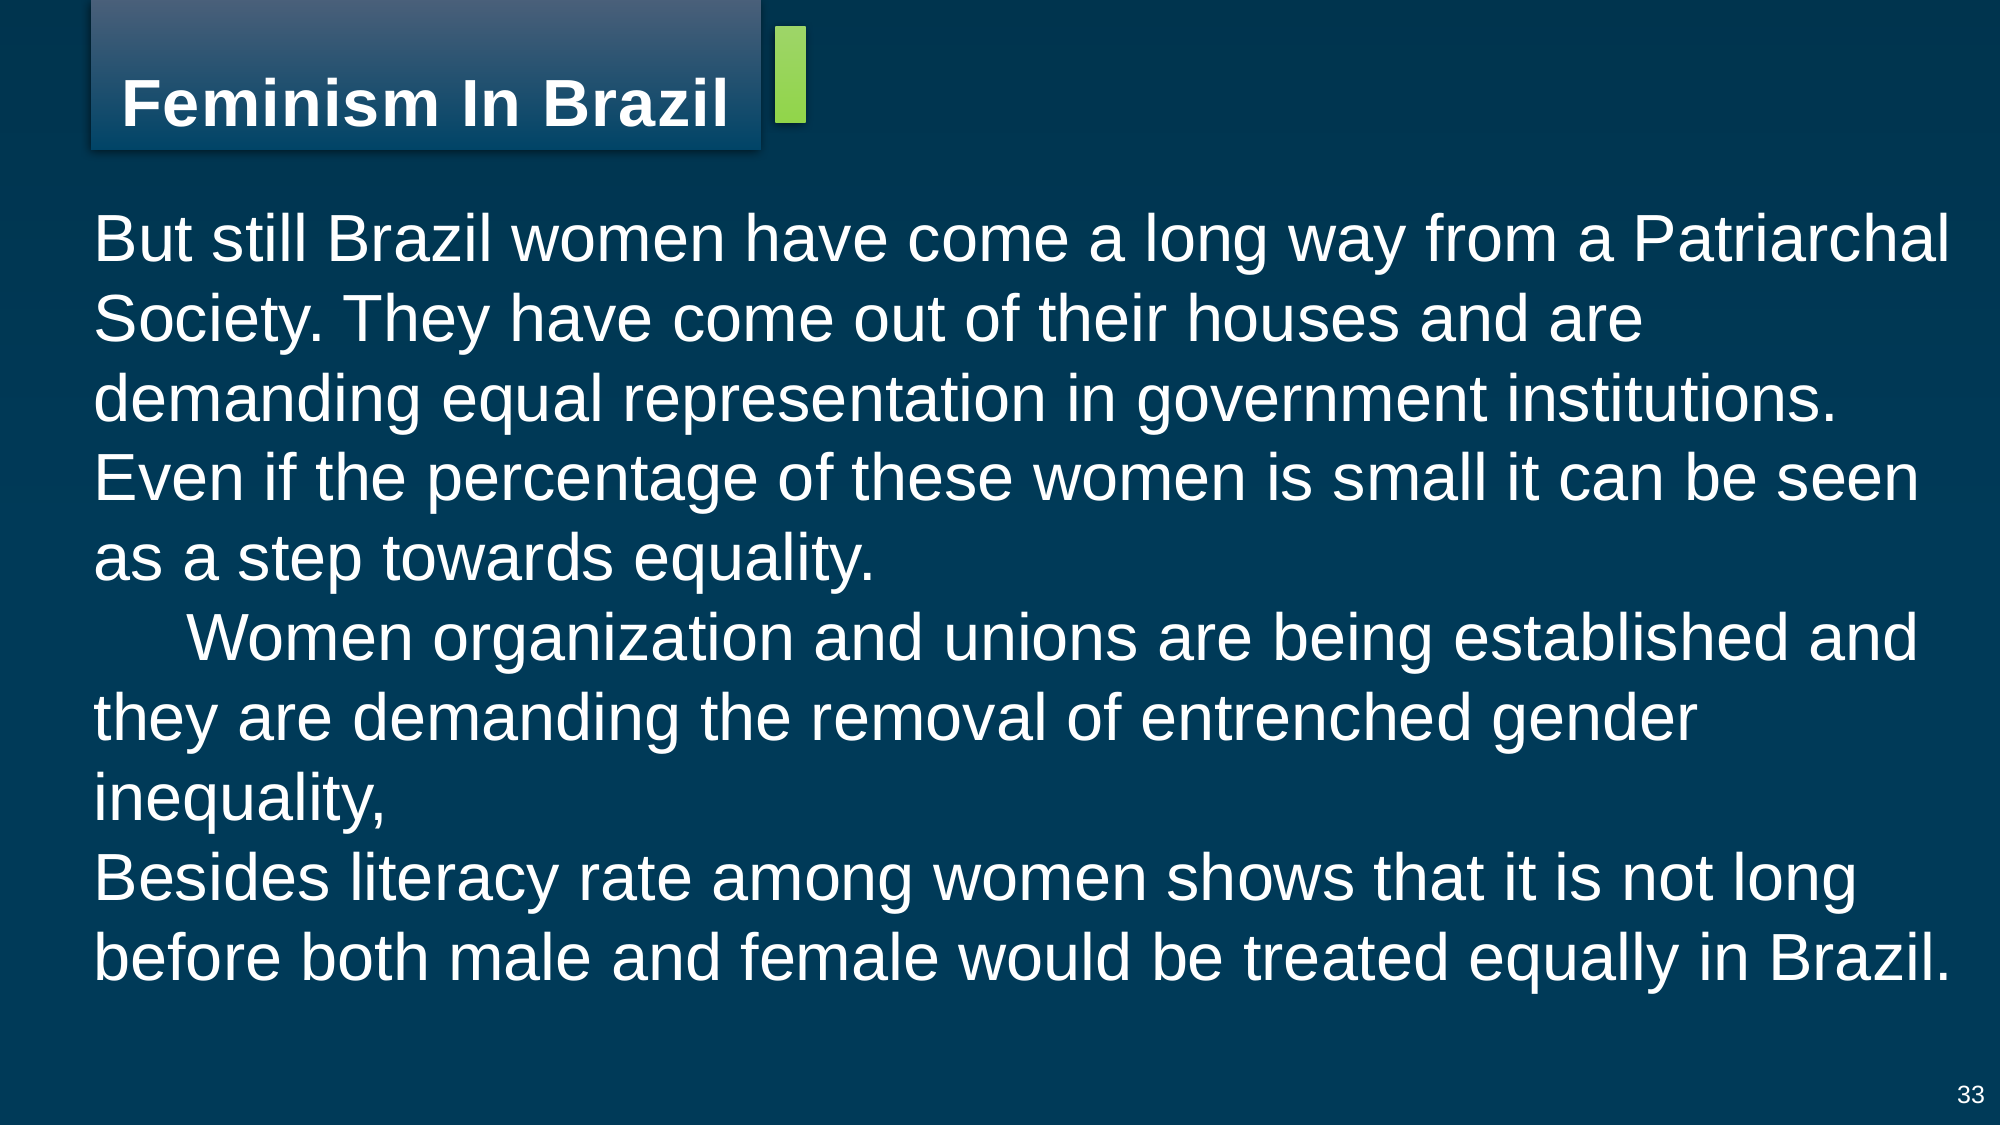

# Feminism In Brazil

But still Brazil women have come a long way from a Patriarchal Society. They have come out of their houses and are demanding equal representation in government institutions. Even if the percentage of these women is small it can be seen as a step towards equality.
     Women organization and unions are being established and they are demanding the removal of entrenched gender inequality,
Besides literacy rate among women shows that it is not long before both male and female would be treated equally in Brazil.

33